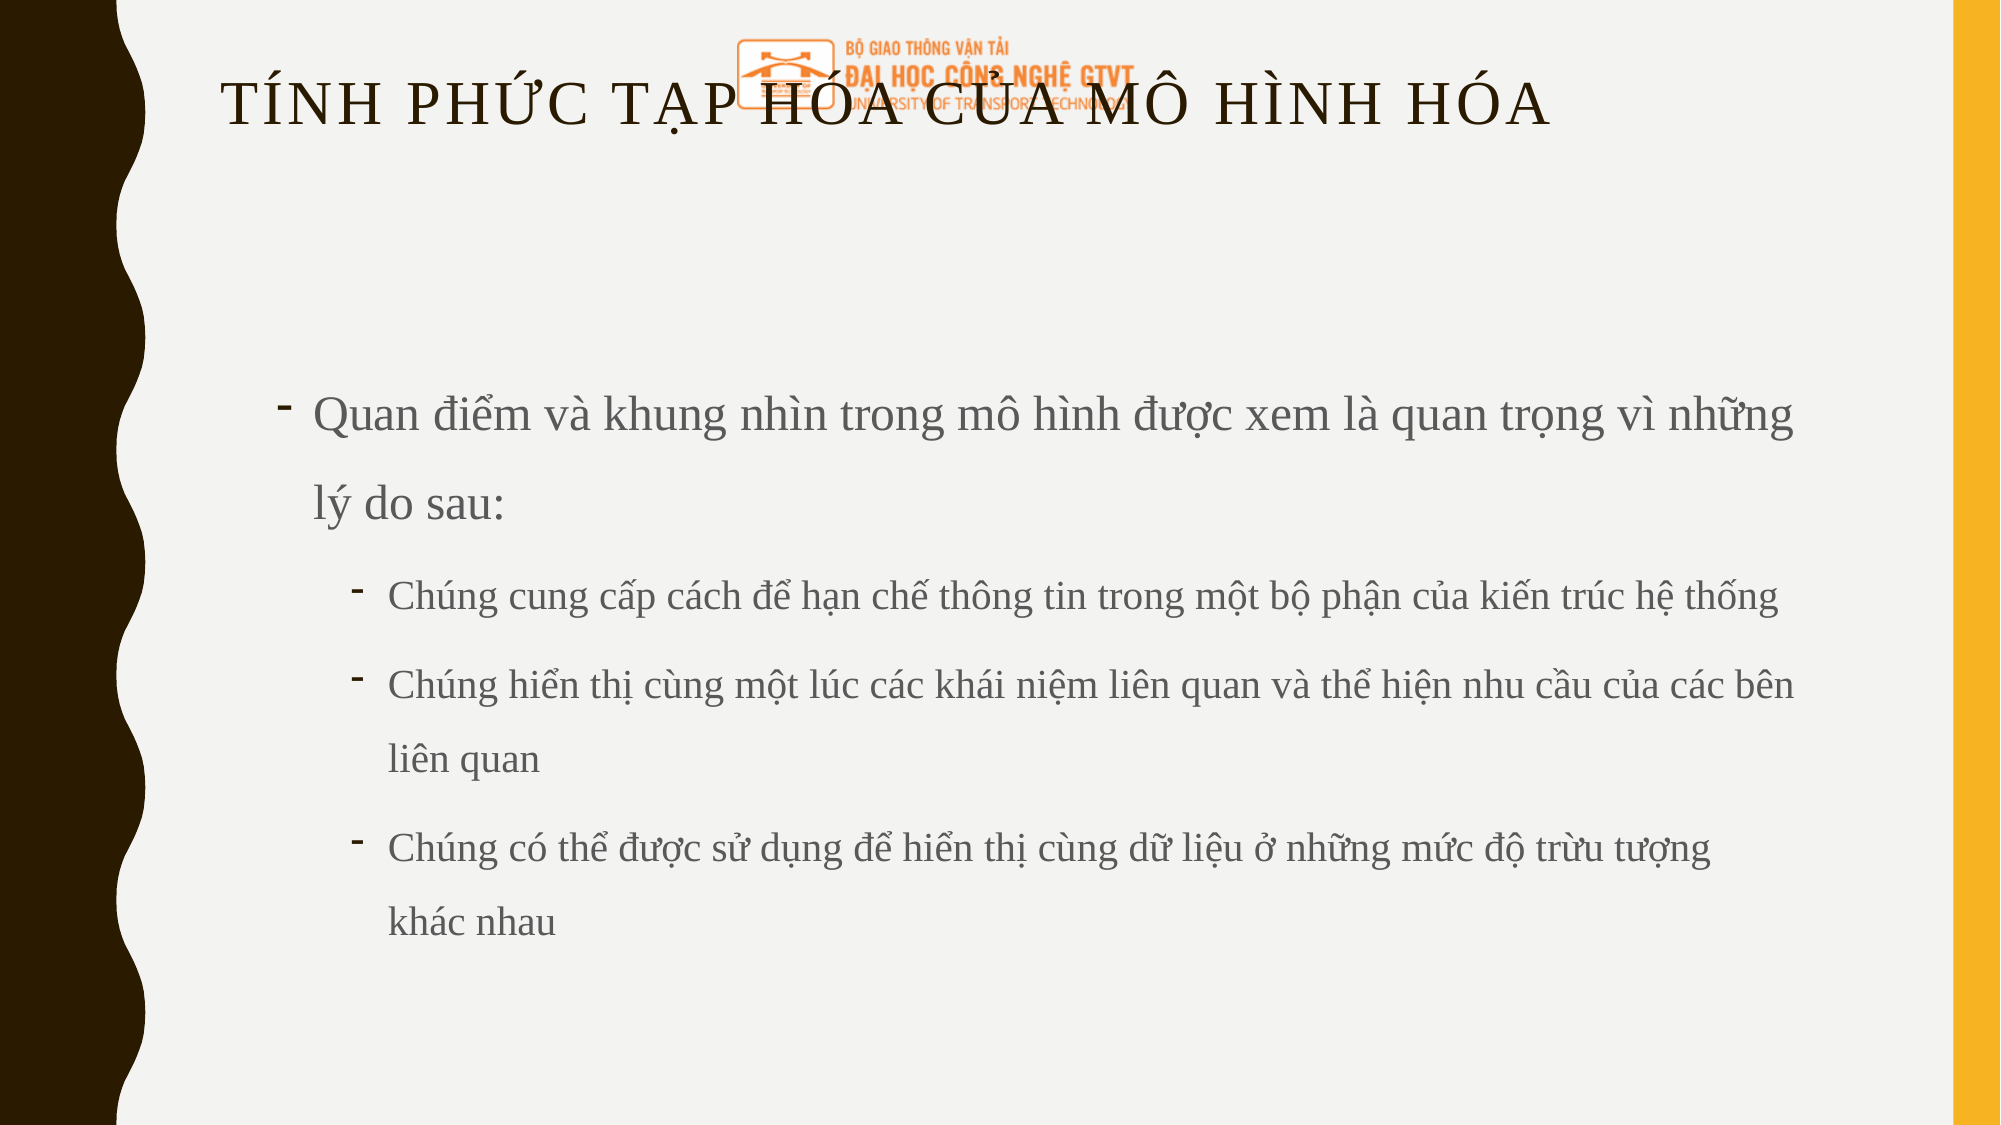

# Tính phức tạp hóa của mô hình hóa
Quan điểm và khung nhìn trong mô hình được xem là quan trọng vì những lý do sau:
Chúng cung cấp cách để hạn chế thông tin trong một bộ phận của kiến trúc hệ thống
Chúng hiển thị cùng một lúc các khái niệm liên quan và thể hiện nhu cầu của các bên liên quan
Chúng có thể được sử dụng để hiển thị cùng dữ liệu ở những mức độ trừu tượng khác nhau